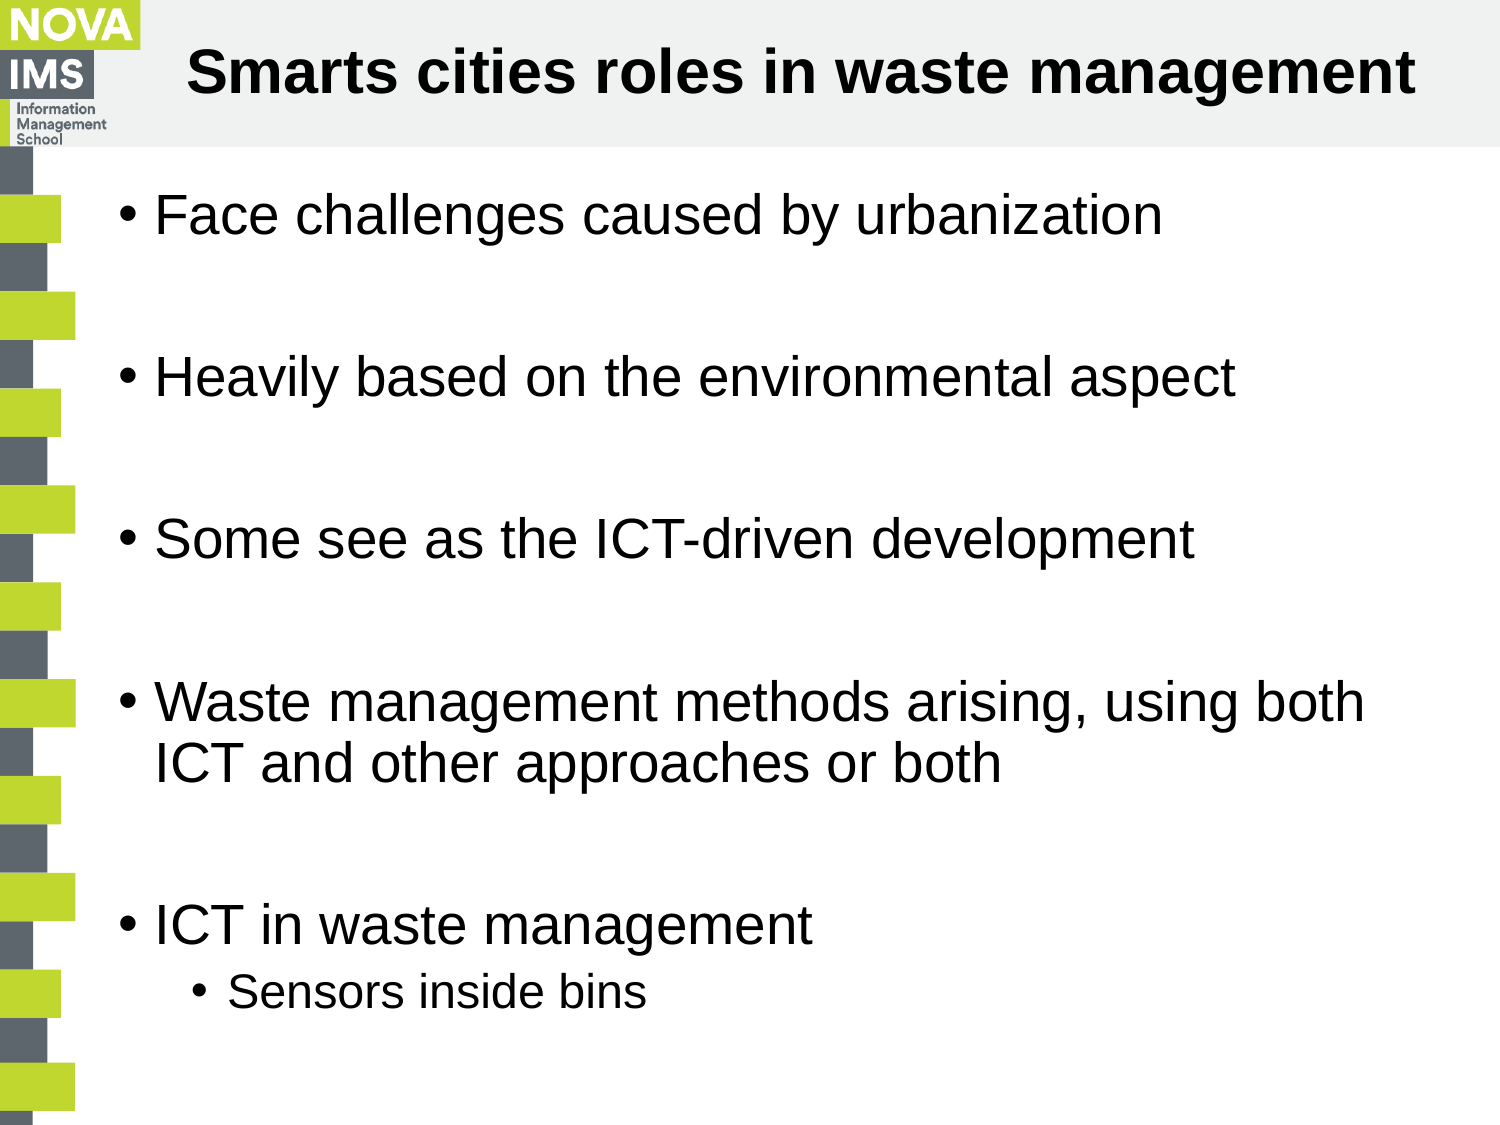

# Smarts cities roles in waste management
Face challenges caused by urbanization

Heavily based on the environmental aspect

Some see as the ICT-driven development

Waste management methods arising, using both ICT and other approaches or both

ICT in waste management
Sensors inside bins